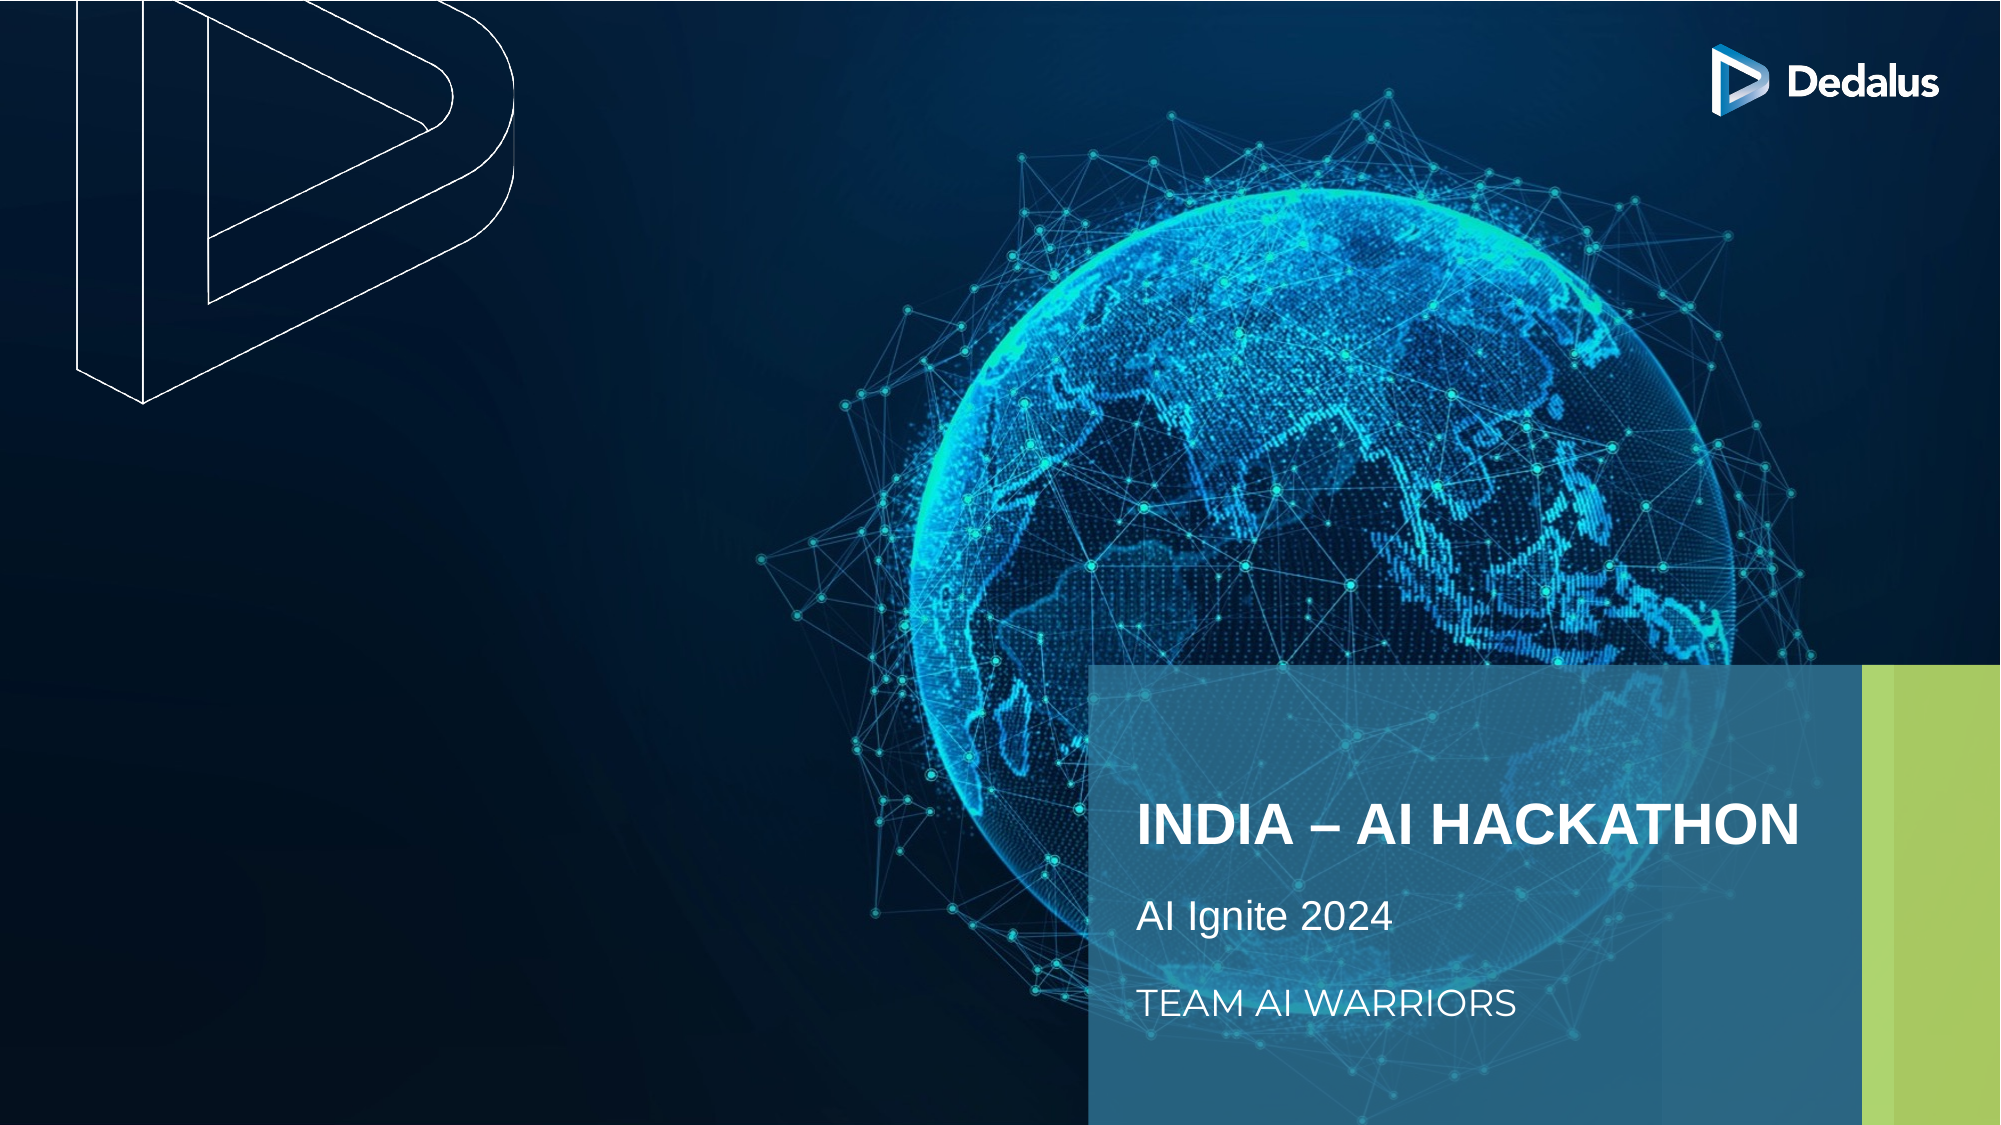

# INDIA – AI HACKATHON
AI Ignite 2024
TEAM AI WARRIORS